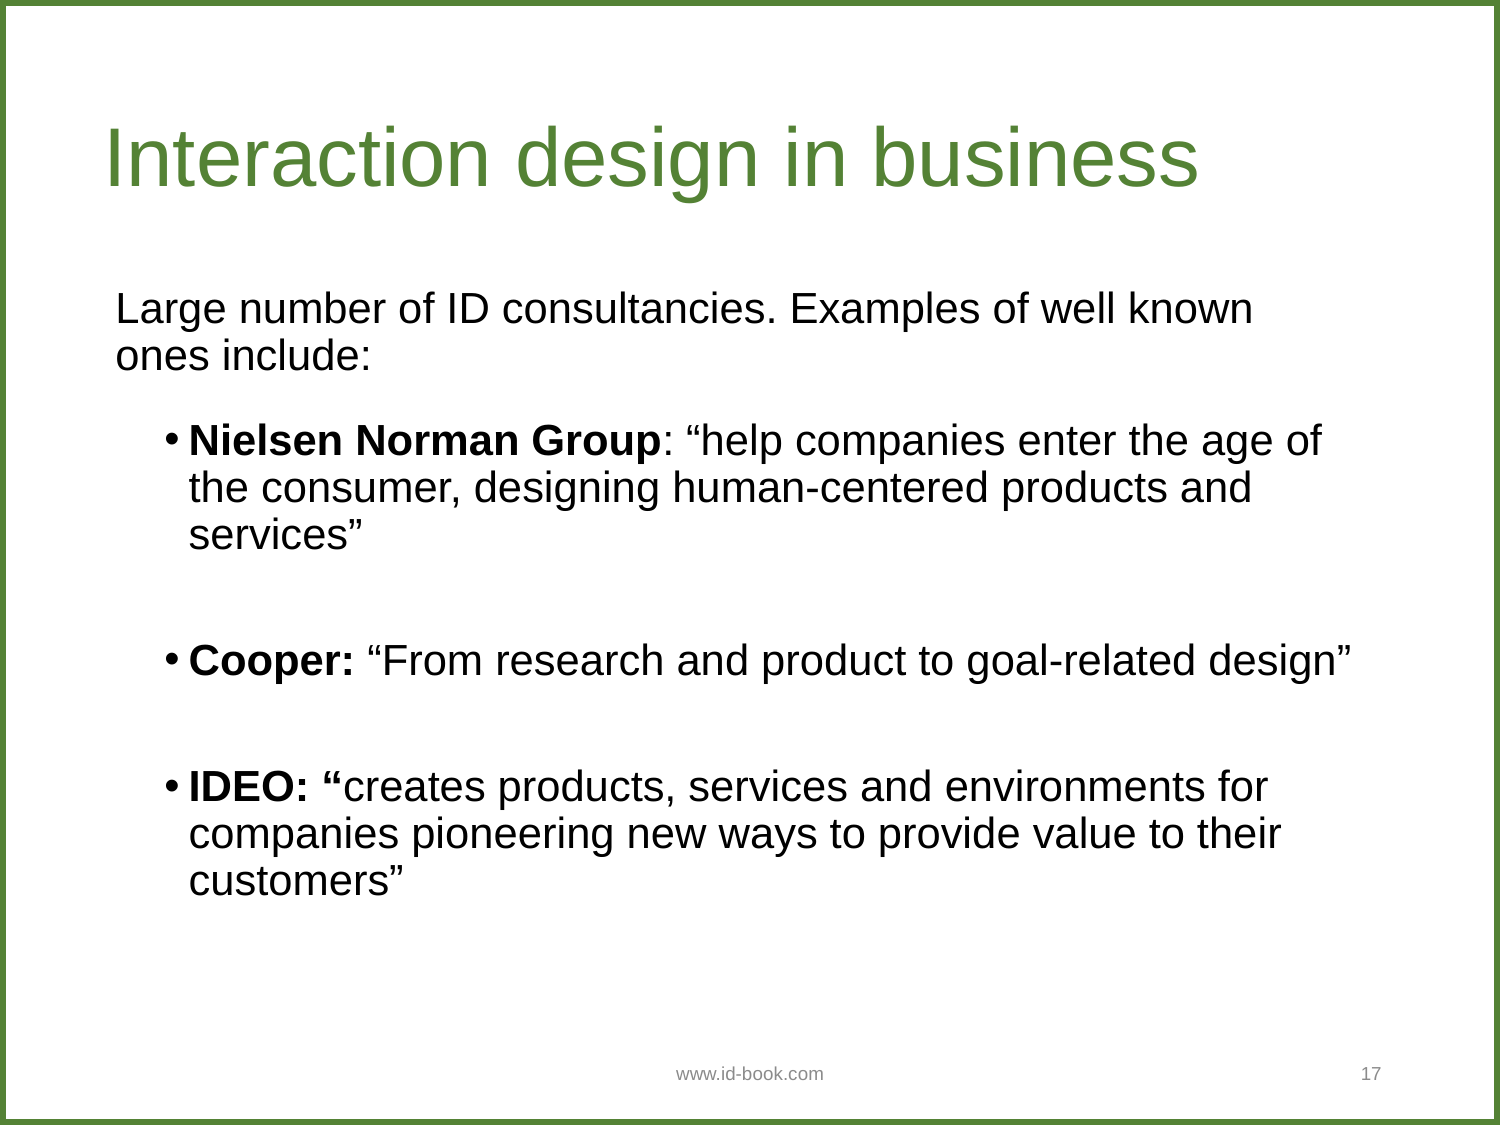

# Interaction design in business
Large number of ID consultancies. Examples of well known ones include:

Nielsen Norman Group: “help companies enter the age of the consumer, designing human-centered products and services”

Cooper: “From research and product to goal-related design”

IDEO: “creates products, services and environments for companies pioneering new ways to provide value to their customers”

www.id-book.com
17